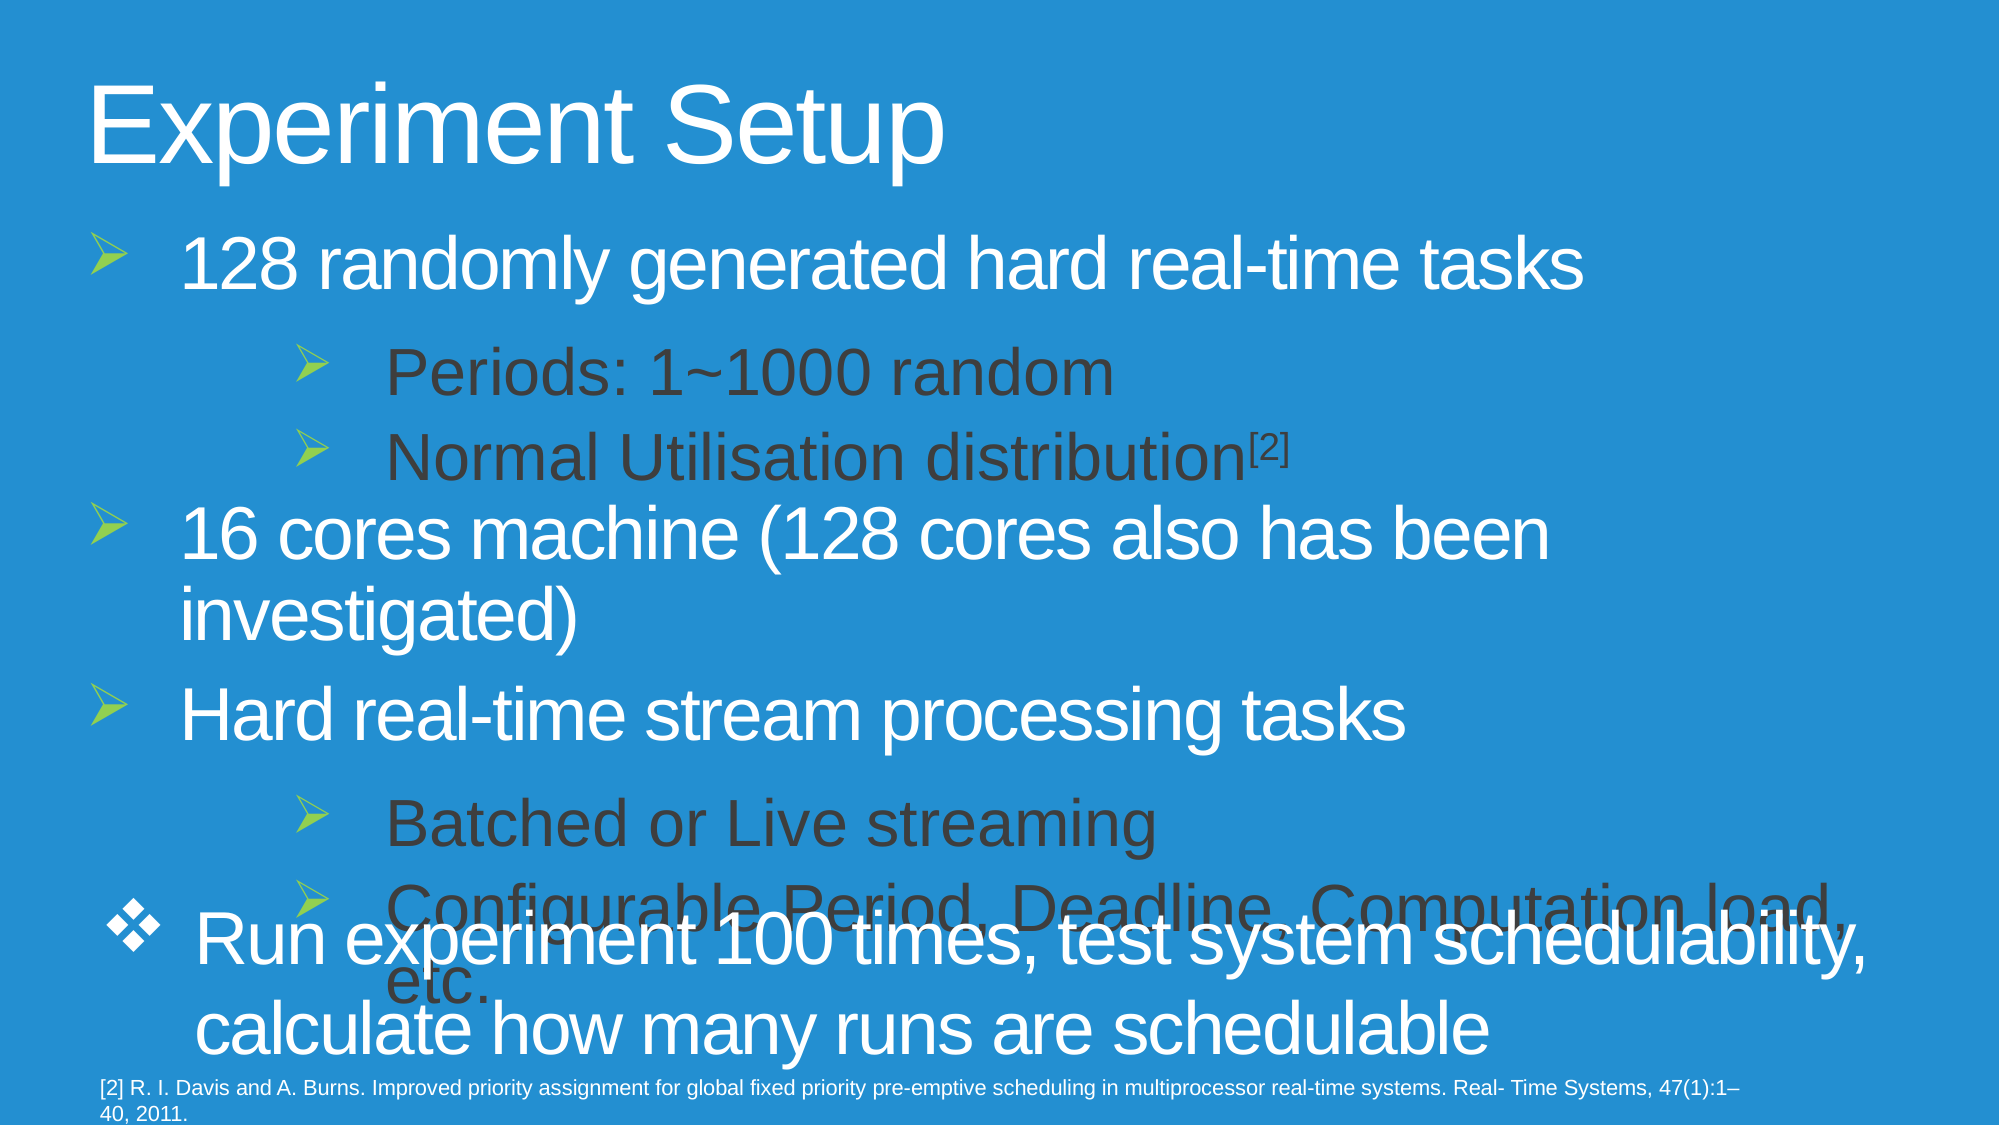

# Experiment Setup
128 randomly generated hard real-time tasks
Periods: 1~1000 random
Normal Utilisation distribution[2]
16 cores machine (128 cores also has been investigated)
Hard real-time stream processing tasks
Batched or Live streaming
Configurable Period, Deadline, Computation load, etc.
Run experiment 100 times, test system schedulability, calculate how many runs are schedulable
[2] R. I. Davis and A. Burns. Improved priority assignment for global fixed priority pre-emptive scheduling in multiprocessor real-time systems. Real- Time Systems, 47(1):1–40, 2011.